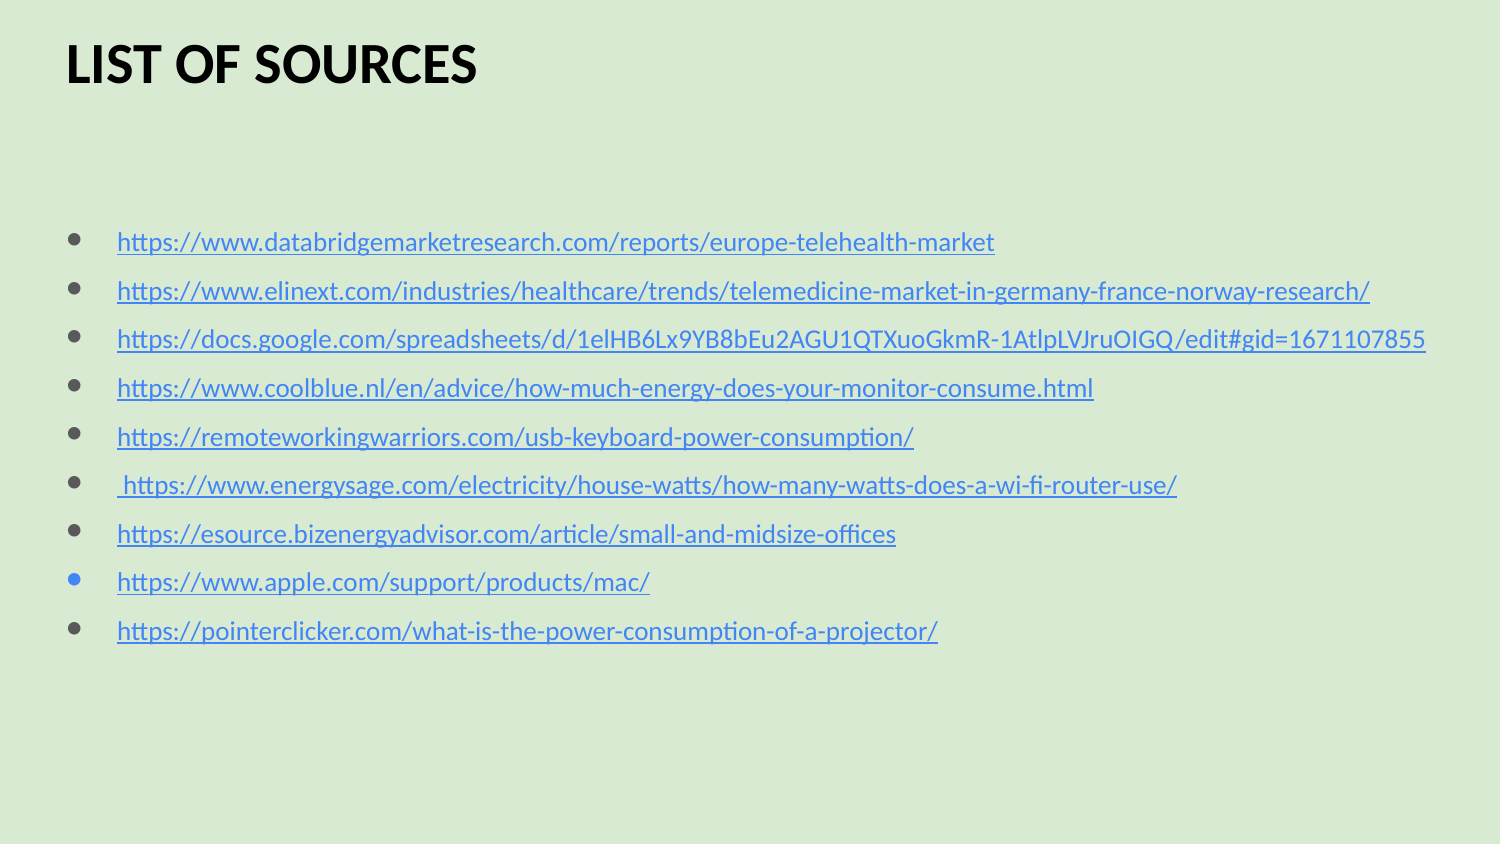

# LIST OF SOURCES
https://www.databridgemarketresearch.com/reports/europe-telehealth-market
https://www.elinext.com/industries/healthcare/trends/telemedicine-market-in-germany-france-norway-research/
https://docs.google.com/spreadsheets/d/1elHB6Lx9YB8bEu2AGU1QTXuoGkmR-1AtlpLVJruOIGQ/edit#gid=1671107855
https://www.coolblue.nl/en/advice/how-much-energy-does-your-monitor-consume.html
https://remoteworkingwarriors.com/usb-keyboard-power-consumption/
 https://www.energysage.com/electricity/house-watts/how-many-watts-does-a-wi-fi-router-use/
https://esource.bizenergyadvisor.com/article/small-and-midsize-offices
https://www.apple.com/support/products/mac/
https://pointerclicker.com/what-is-the-power-consumption-of-a-projector/